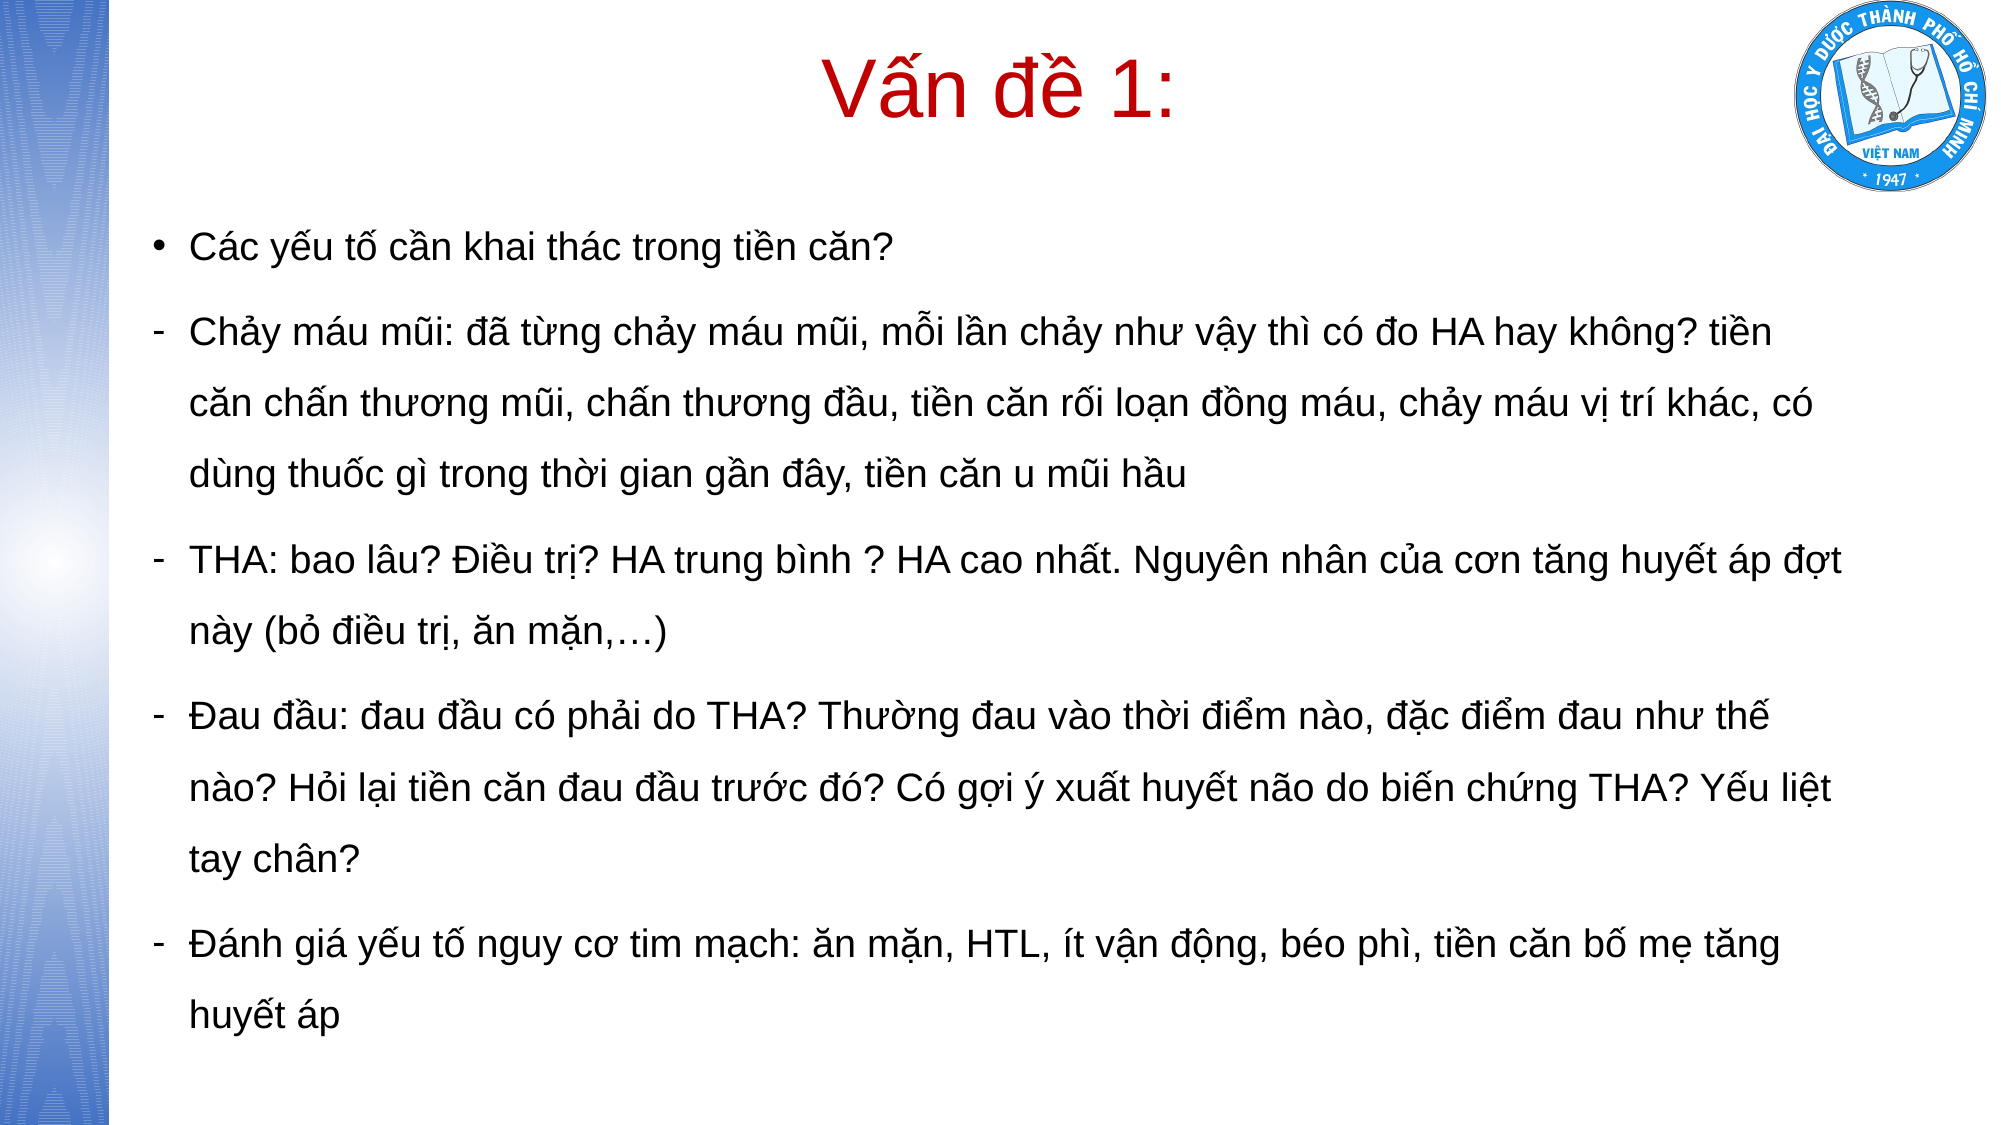

# Vấn đề 1:
Các yếu tố cần khai thác trong tiền căn?
Chảy máu mũi: đã từng chảy máu mũi, mỗi lần chảy như vậy thì có đo HA hay không? tiền căn chấn thương mũi, chấn thương đầu, tiền căn rối loạn đồng máu, chảy máu vị trí khác, có dùng thuốc gì trong thời gian gần đây, tiền căn u mũi hầu
THA: bao lâu? Điều trị? HA trung bình ? HA cao nhất. Nguyên nhân của cơn tăng huyết áp đợt này (bỏ điều trị, ăn mặn,…)
Đau đầu: đau đầu có phải do THA? Thường đau vào thời điểm nào, đặc điểm đau như thế nào? Hỏi lại tiền căn đau đầu trước đó? Có gợi ý xuất huyết não do biến chứng THA? Yếu liệt tay chân?
Đánh giá yếu tố nguy cơ tim mạch: ăn mặn, HTL, ít vận động, béo phì, tiền căn bố mẹ tăng huyết áp